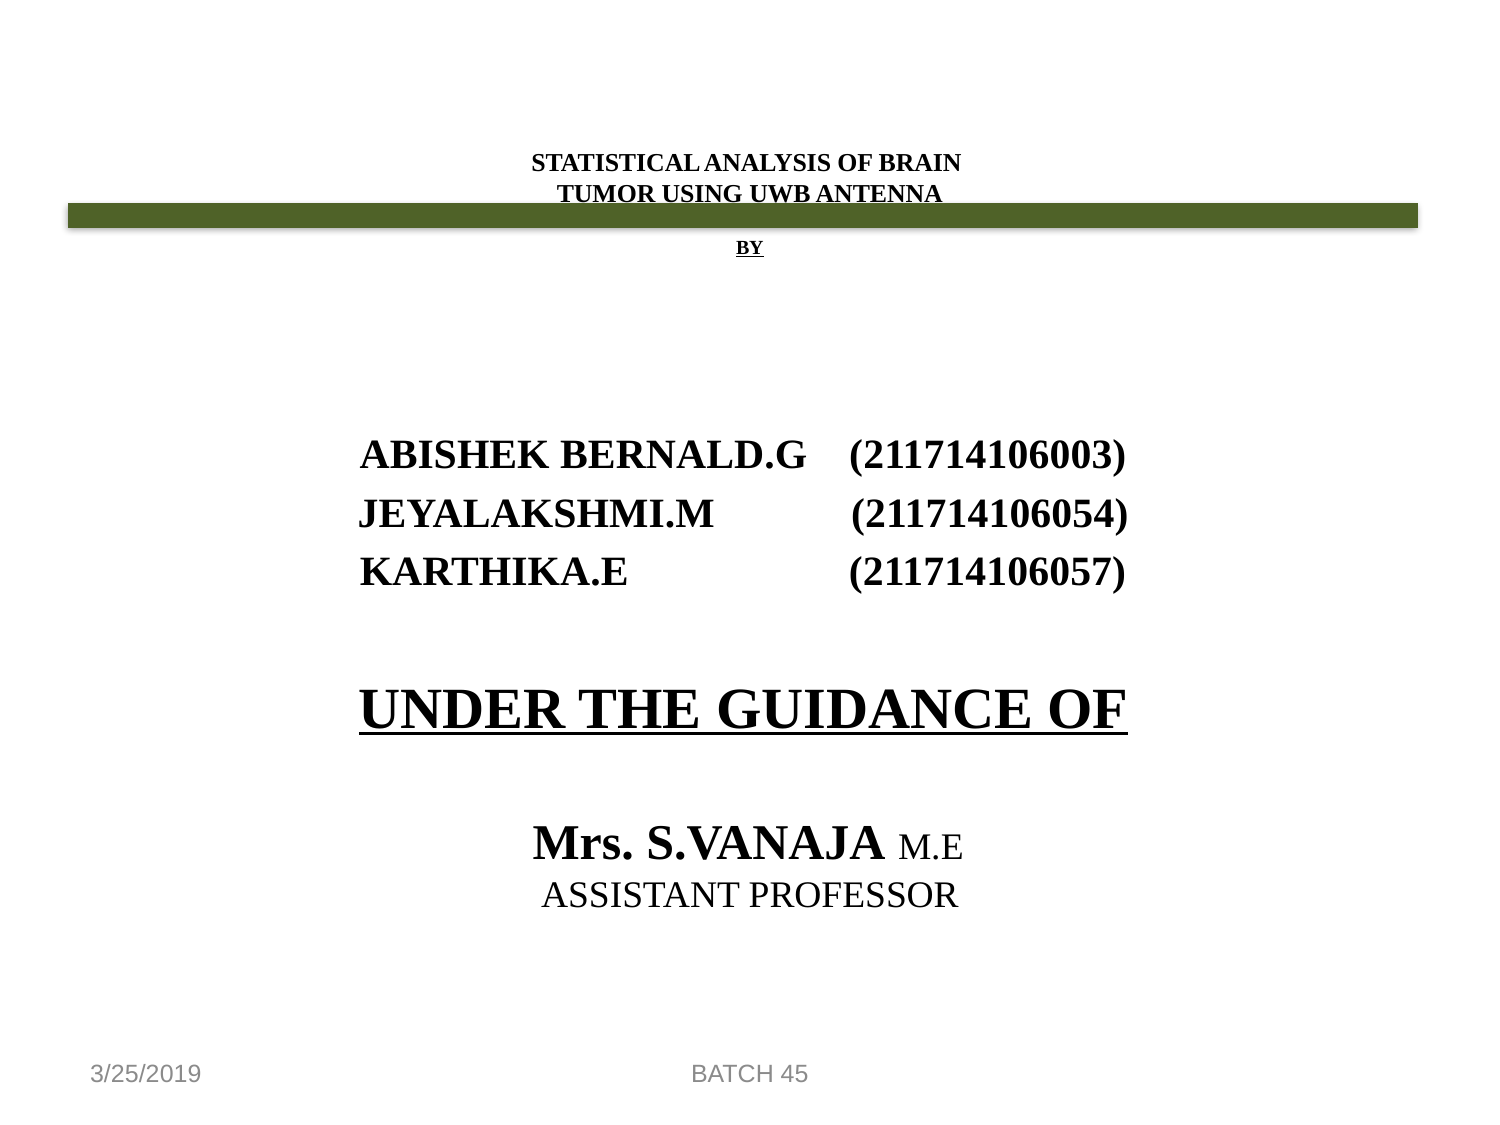

# STATISTICAL ANALYSIS OF BRAIN TUMOR USING UWB ANTENNA BY

ABISHEK BERNALD.G    (211714106003)
JEYALAKSHMI.M             (211714106054)
KARTHIKA.E                     (211714106057)
UNDER THE GUIDANCE OF

 Mrs. S.VANAJA M.E
		              ASSISTANT PROFESSOR

3/25/2019
BATCH 45